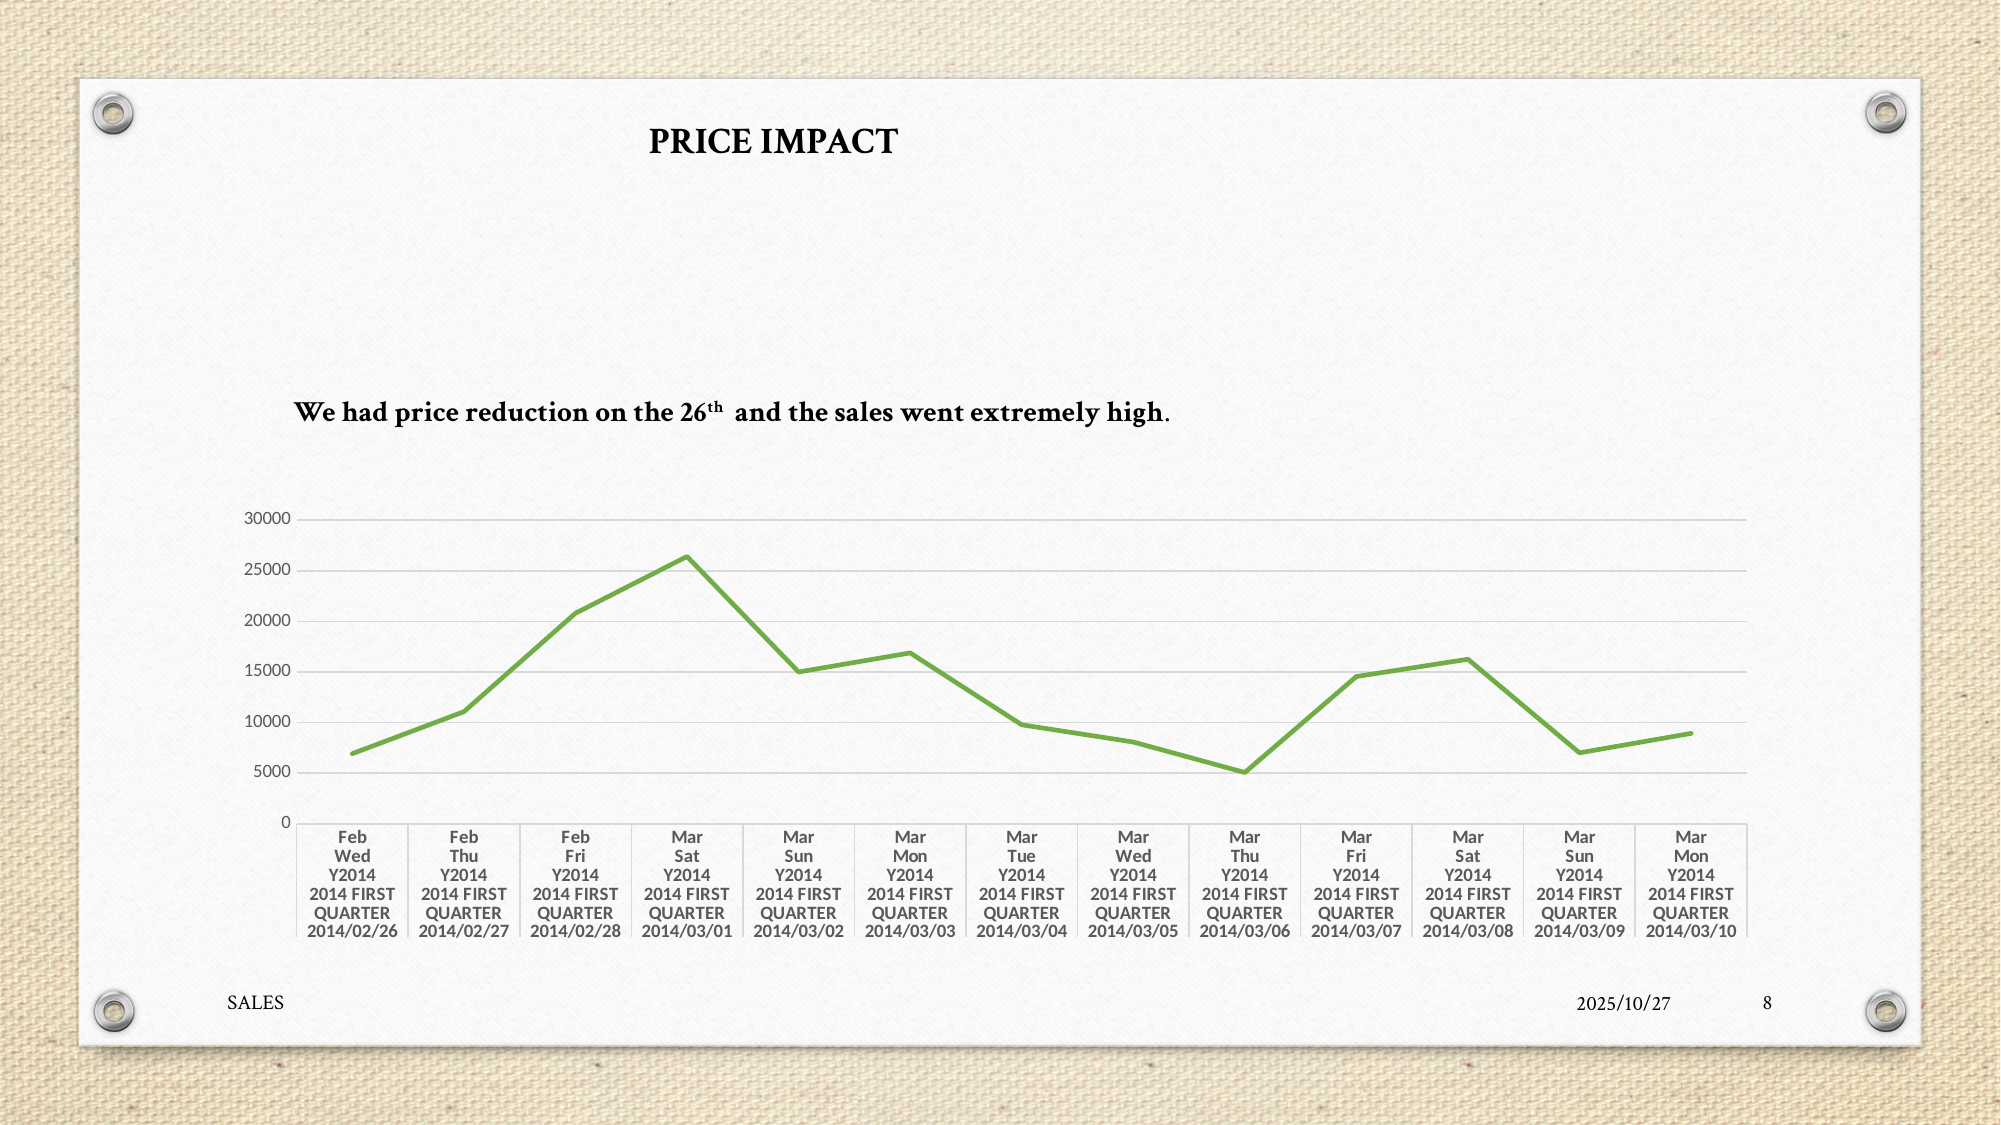

PRICE IMPACT
We had price reduction on the 26th  and the sales went extremely high.

### Chart

| Category | QUANTITY_SOLD |
|---|---|
| Feb | 6934.0 |
| Feb | 11082.0 |
| Feb | 20805.0 |
| Mar | 26410.0 |
| Mar | 15004.0 |
| Mar | 16884.0 |
| Mar | 9789.0 |
| Mar | 8079.0 |
| Mar | 5072.0 |
| Mar | 14551.0 |
| Mar | 16262.0 |
| Mar | 7014.0 |
| Mar | 8932.0 |
SALES
2025/10/27
8